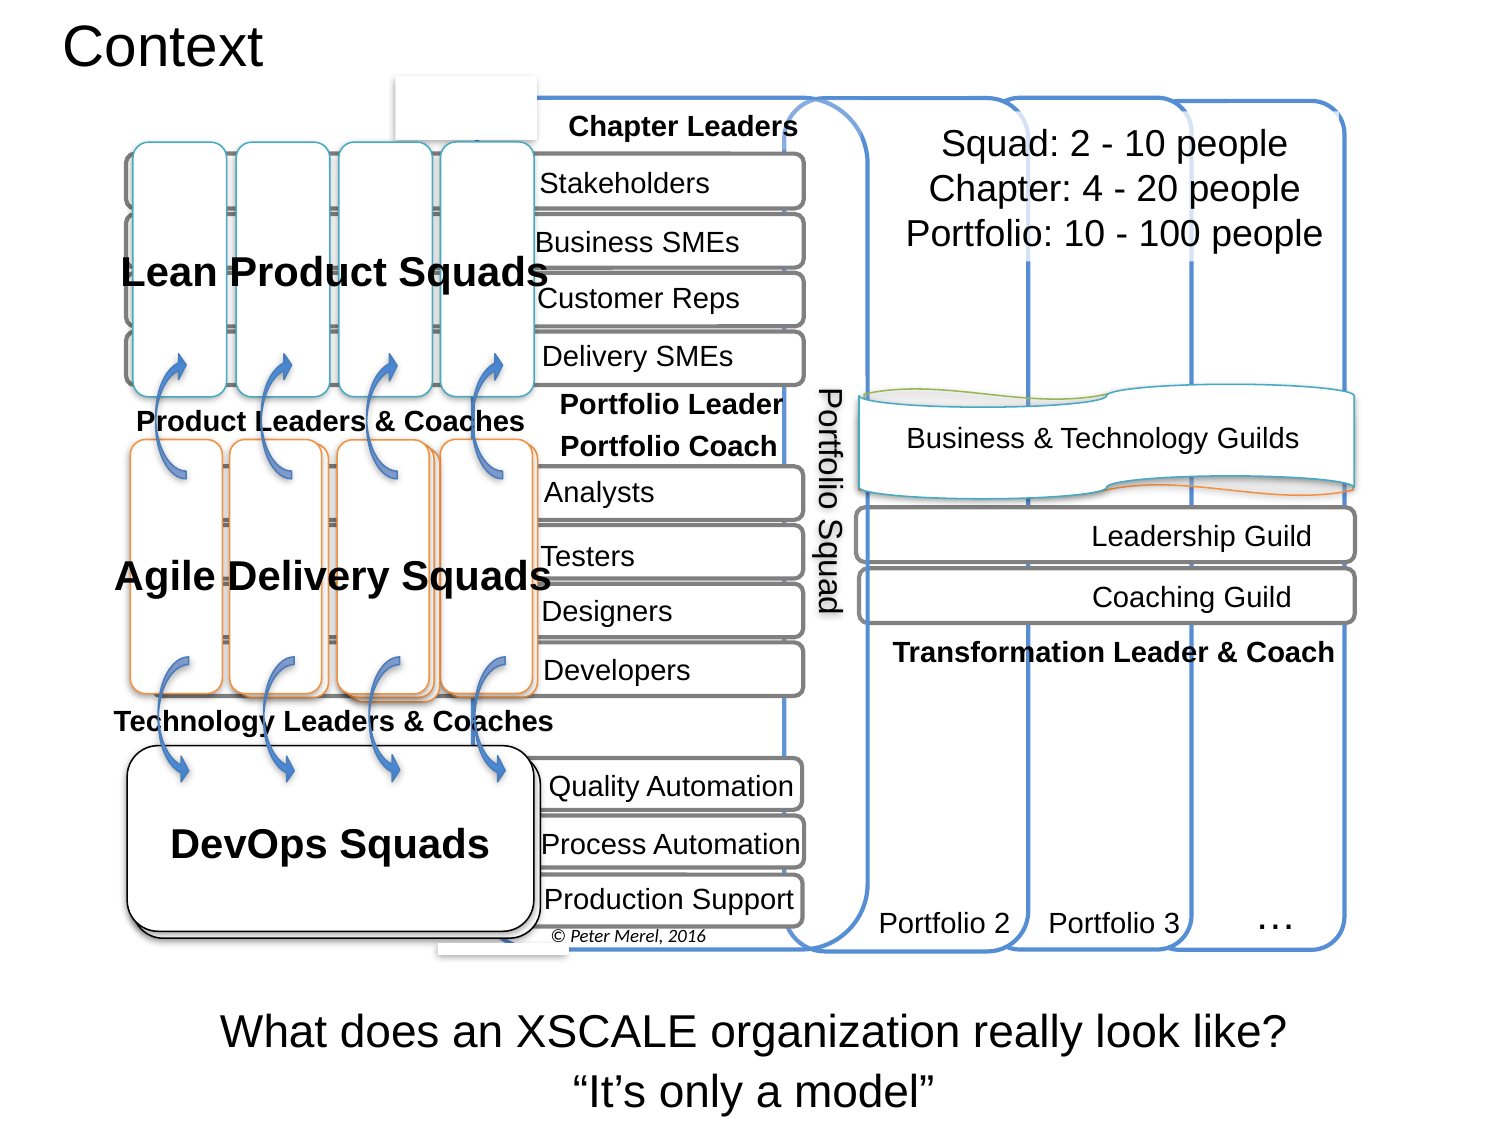

Context

Chapter Leaders
Squad: 2 - 10 people
Chapter: 4 - 20 people
Portfolio: 10 - 100 people

Stakeholders

Business SMEs

Lean Product Squads
Customer Reps

Delivery SMEs

Portfolio Leader

Business & Technology Guilds

Product Leaders & Coaches

Portfolio Coach

Analysts
Portfolio Squad

Leadership Guild

Testers
Agile Delivery Squads

Coaching Guild

Designers
Transformation Leader & Coach

Developers

Technology Leaders & Coaches
Quality Automation
DevOps Squads
Process Automation
Production Support
…
Portfolio 2
Portfolio 3
© Peter Merel, 2016

What does an XSCALE organization really look like?
“It’s only a model”